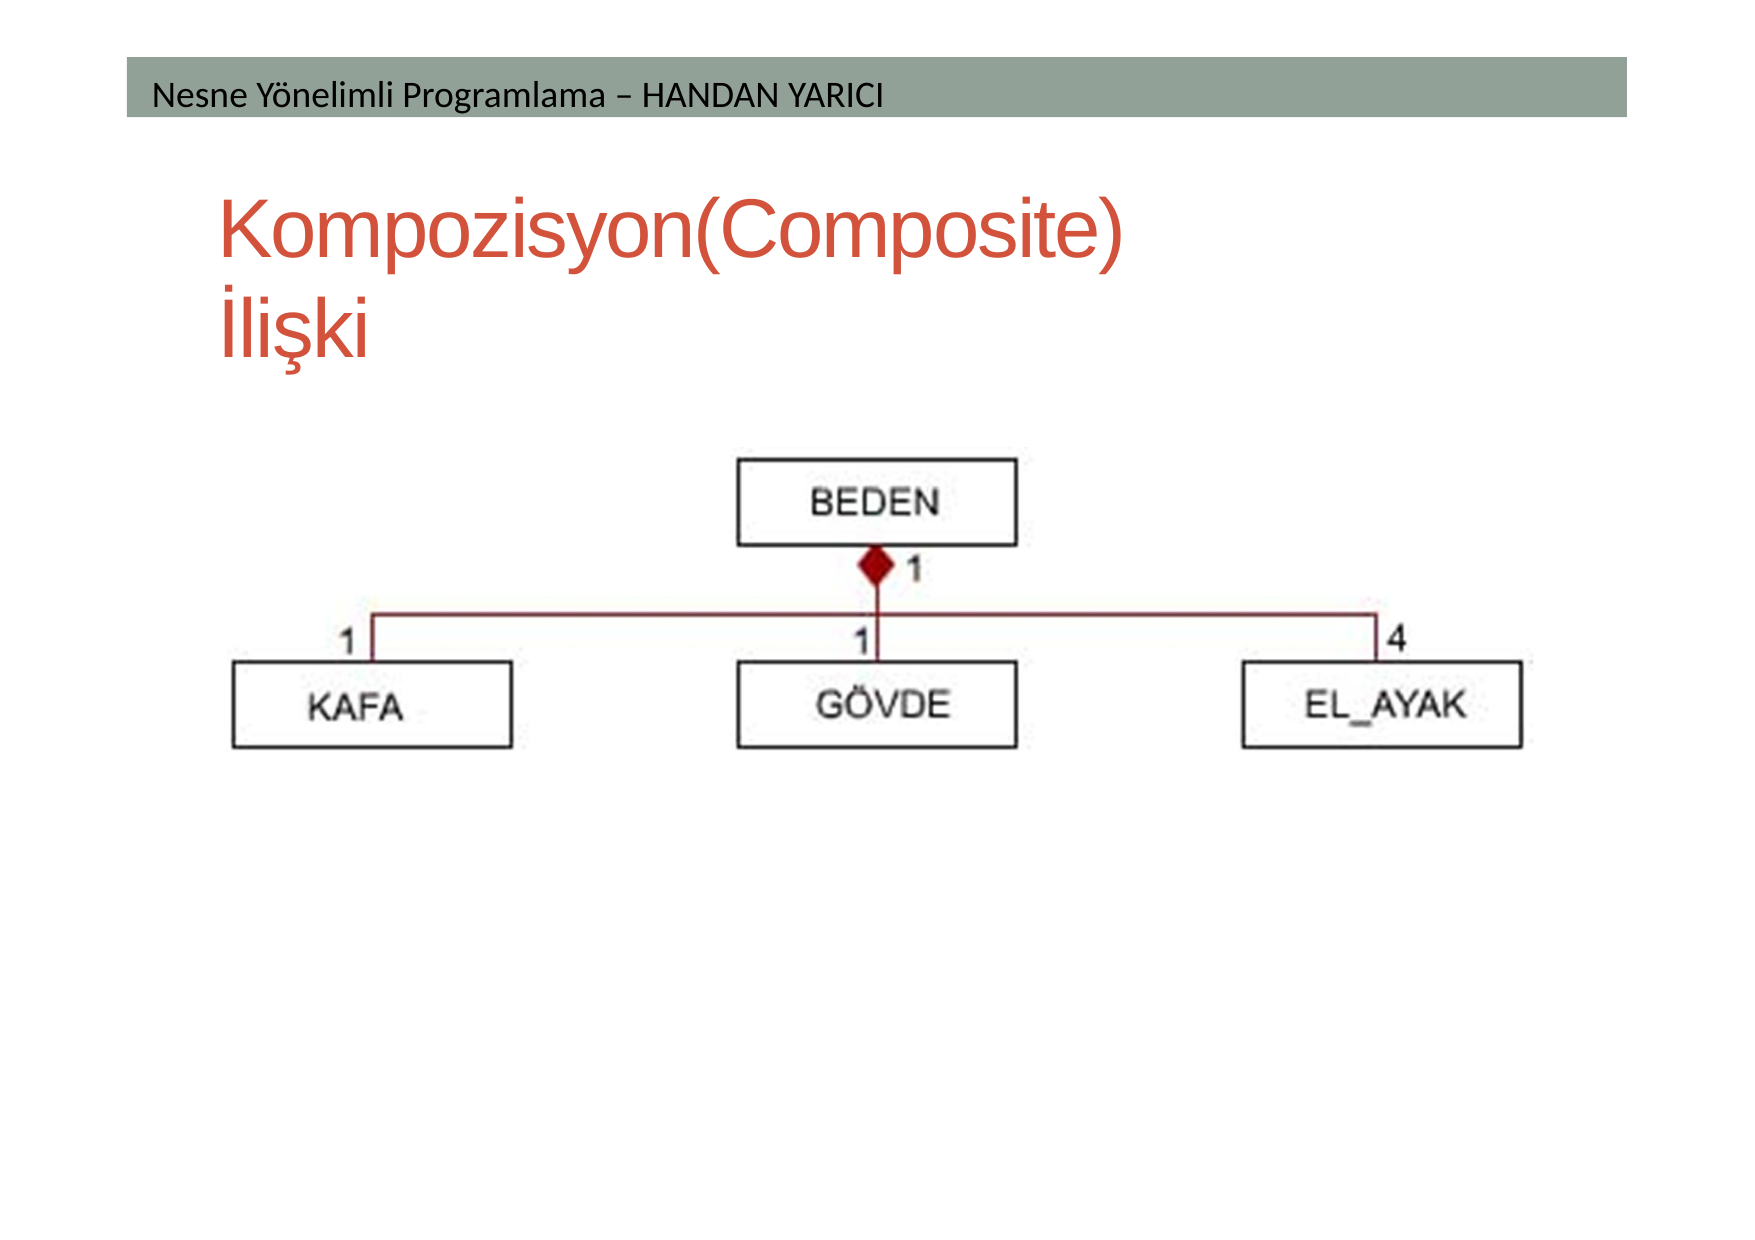

Nesne Yönelimli Programlama – HANDAN YARICI
# Kompozisyon(Composite) İlişki